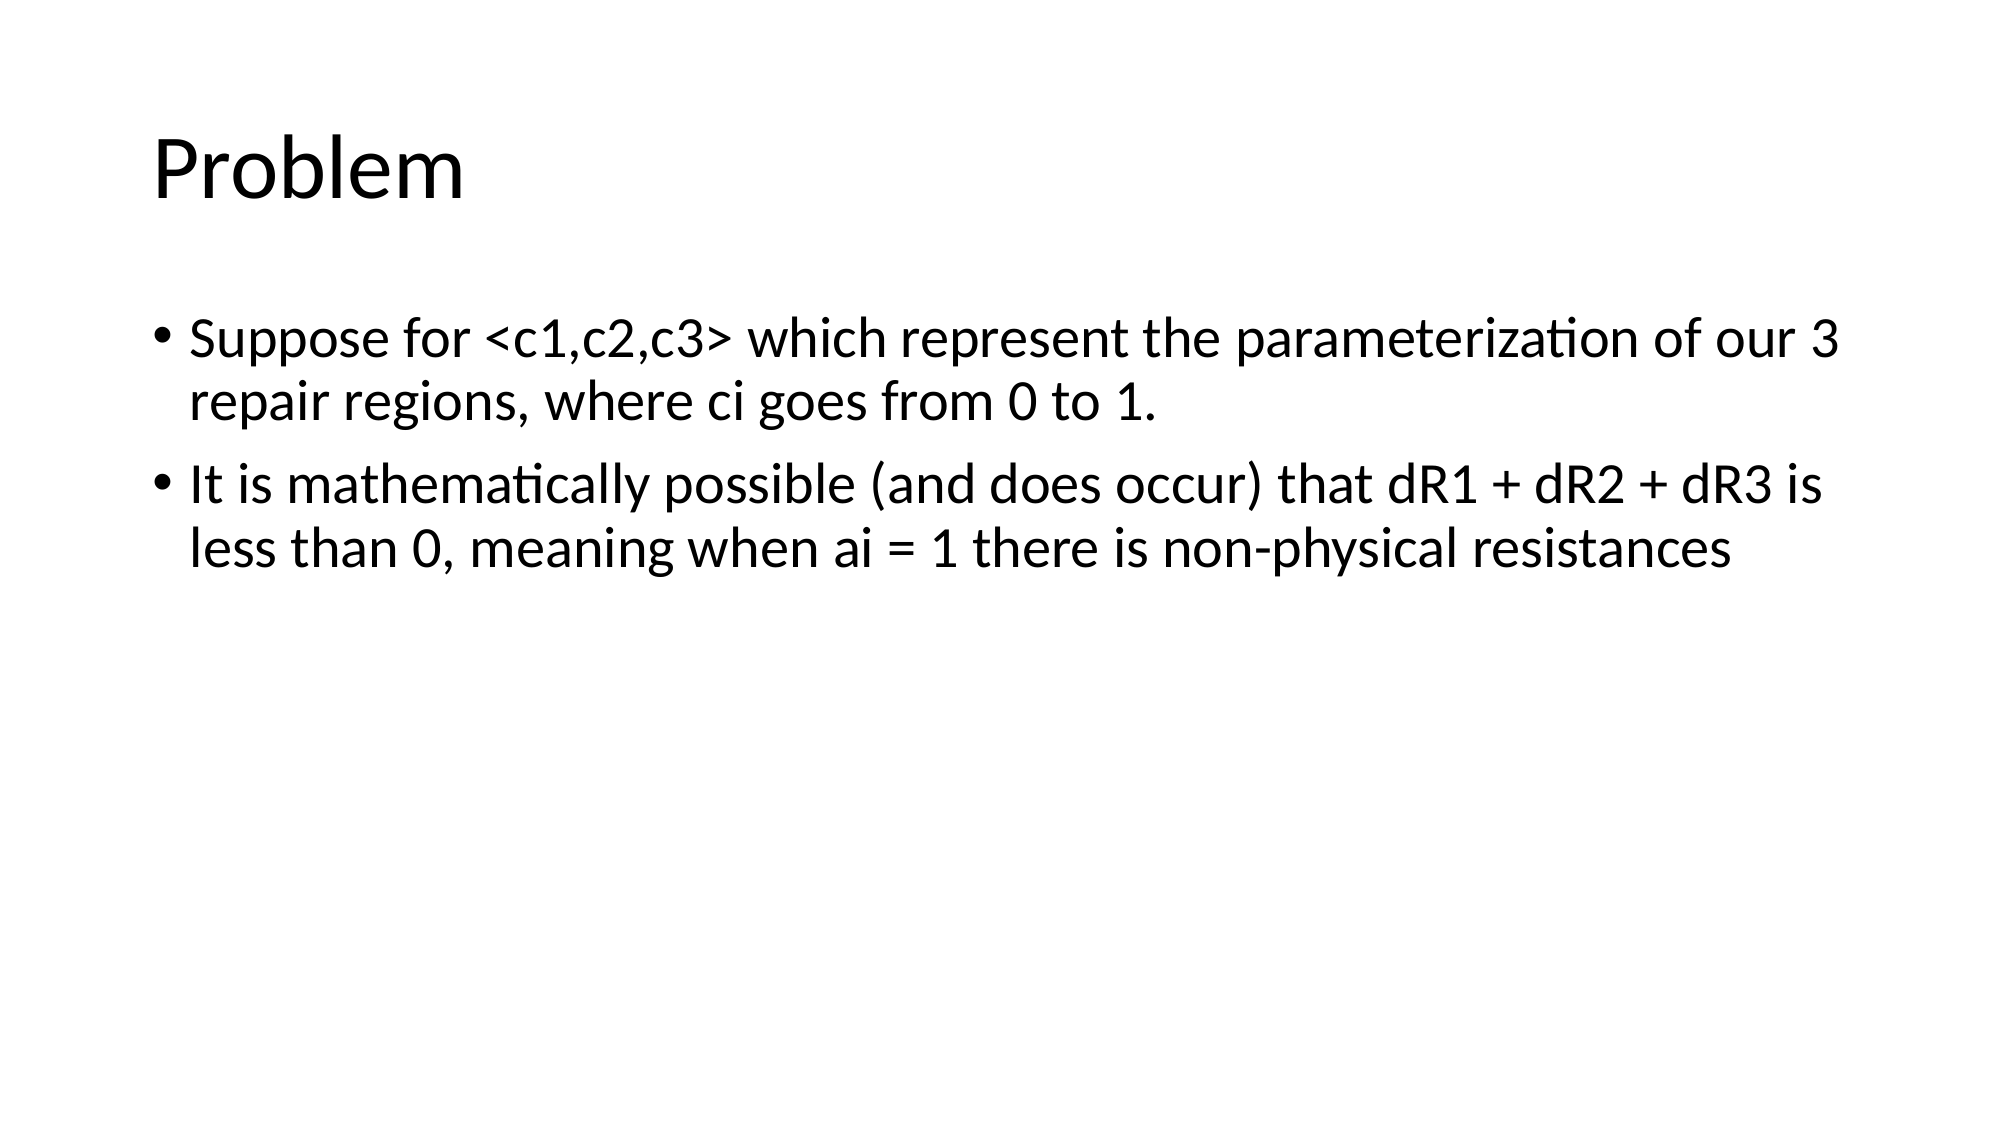

# Problem
Suppose for <c1,c2,c3> which represent the parameterization of our 3 repair regions, where ci goes from 0 to 1.
It is mathematically possible (and does occur) that dR1 + dR2 + dR3 is less than 0, meaning when ai = 1 there is non-physical resistances